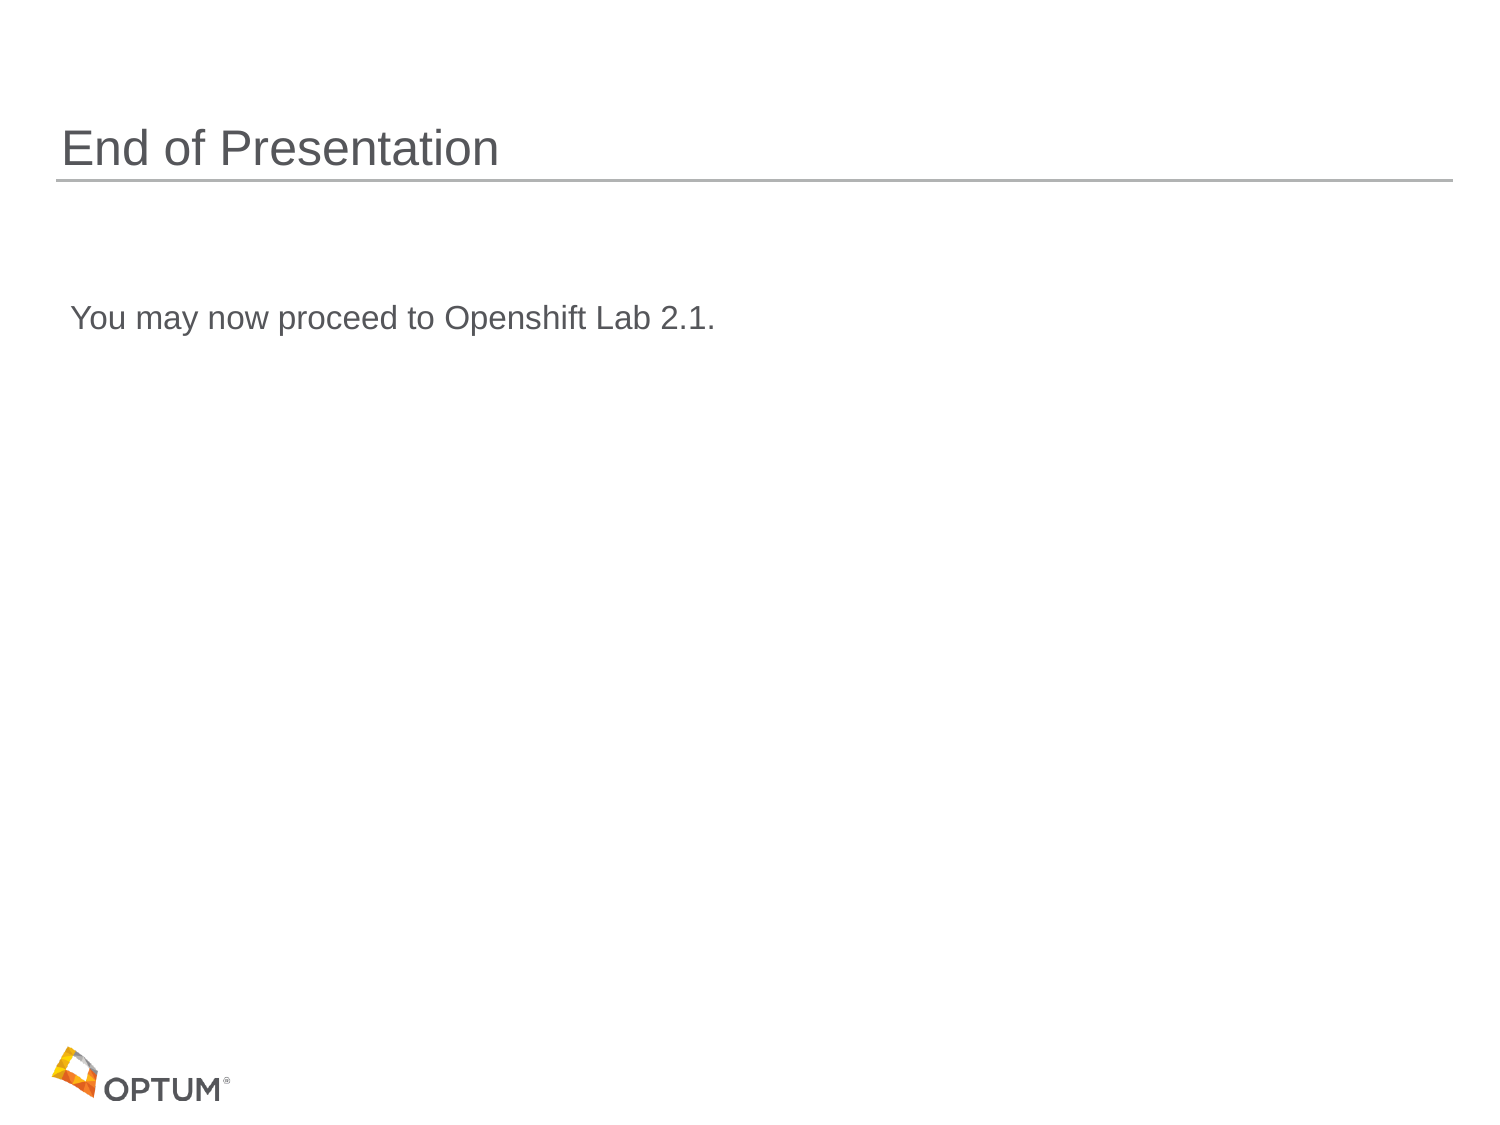

# End of Presentation
 You may now proceed to Openshift Lab 2.1.